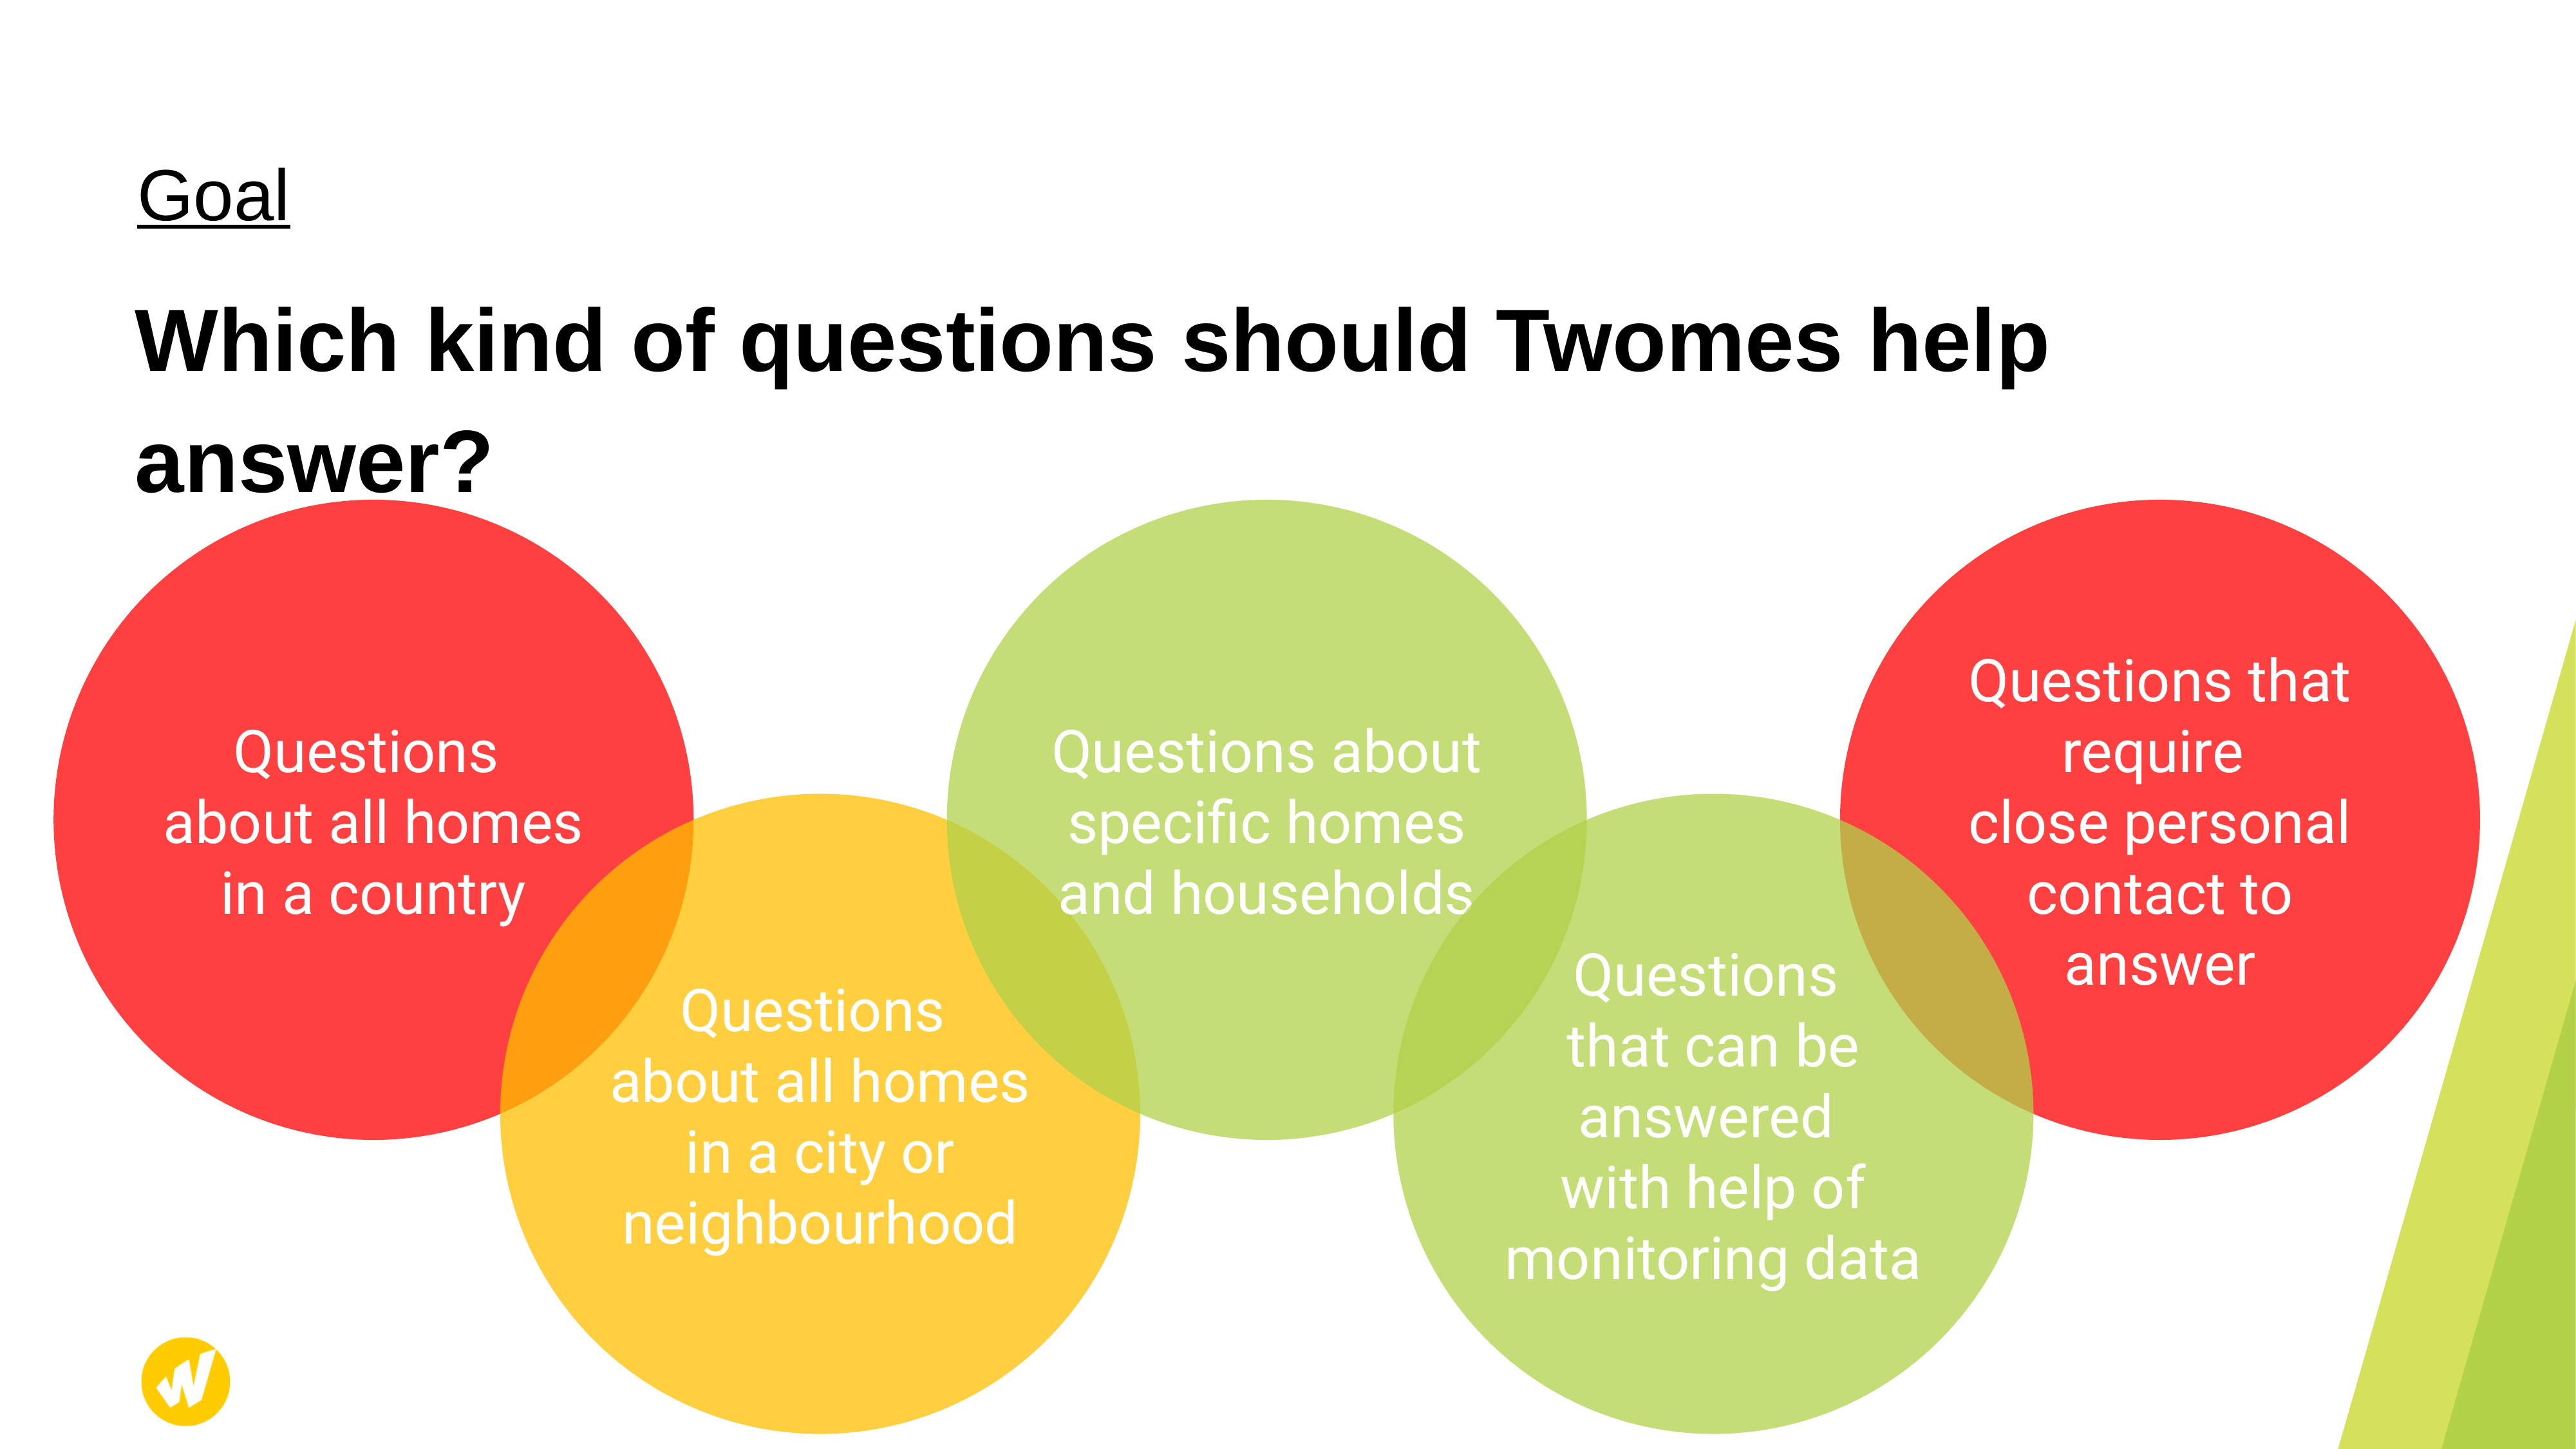

Goal
# Which kind of questions should Twomes help answer?
Questions
about all homes in a country
Questions about specific homes and households
Questions that require
close personal contact to answer
Questions
about all homes in a city or neighbourhood
Questions
that can be answered
with help of monitoring data